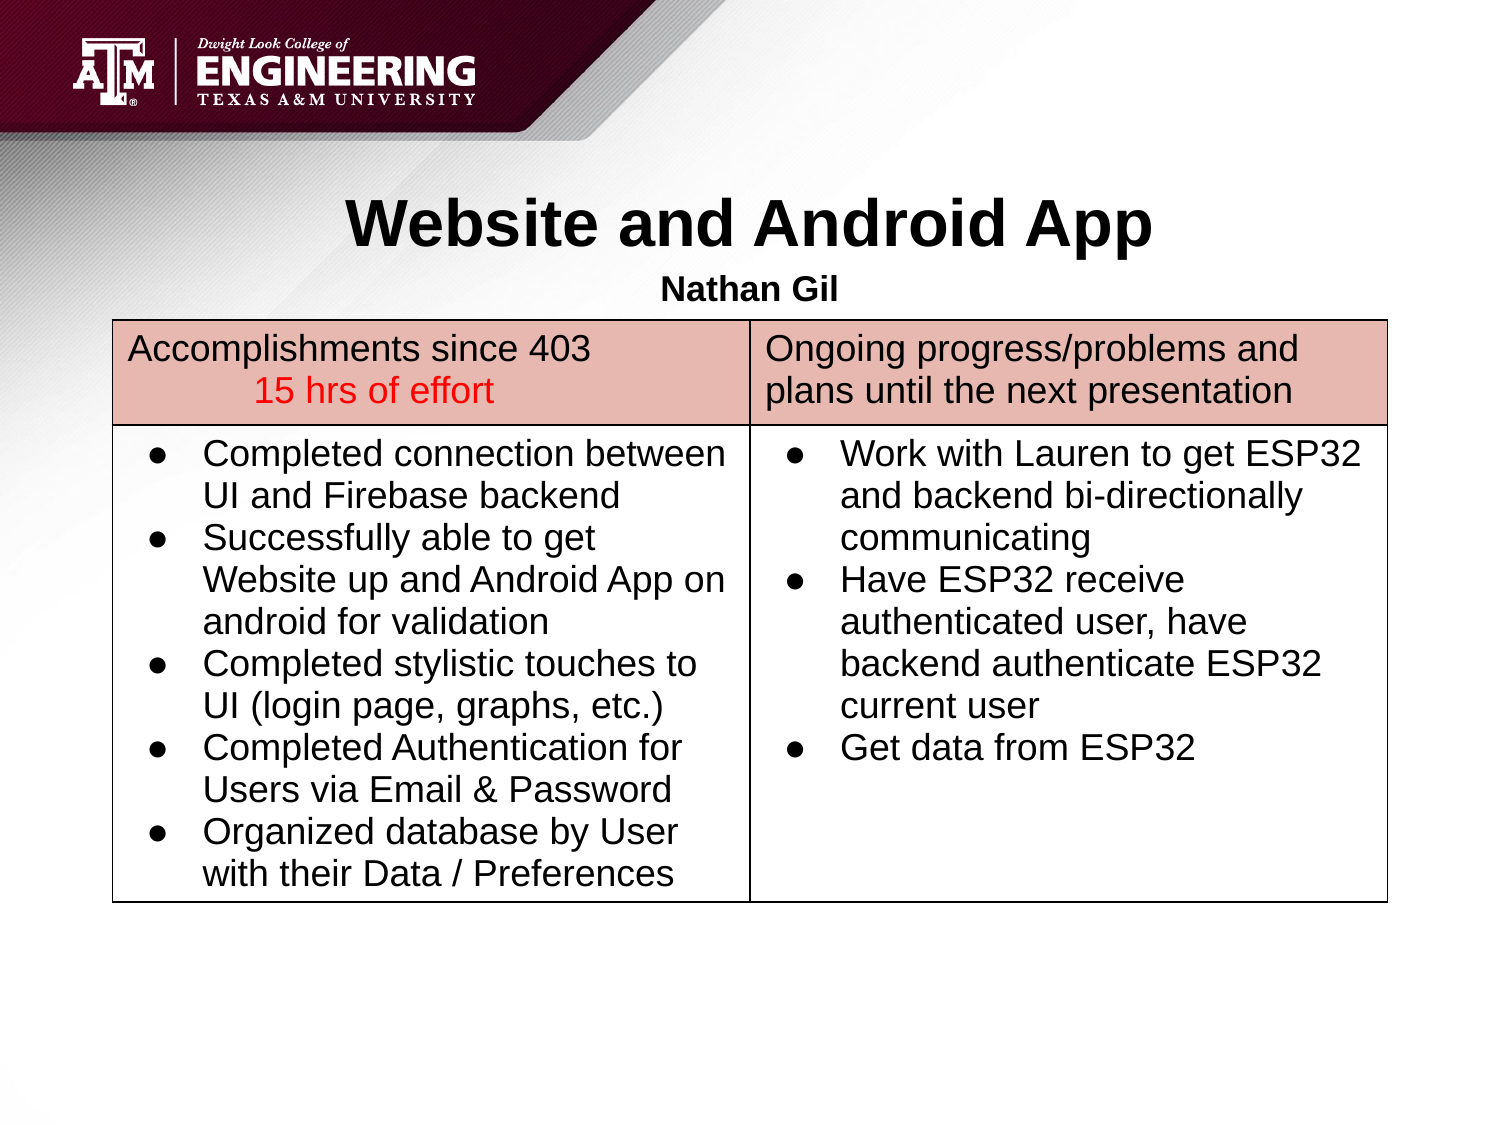

# Website and Android App
Nathan Gil
| Accomplishments since 403 15 hrs of effort | Ongoing progress/problems and plans until the next presentation |
| --- | --- |
| Completed connection between UI and Firebase backend Successfully able to get Website up and Android App on android for validation Completed stylistic touches to UI (login page, graphs, etc.) Completed Authentication for Users via Email & Password Organized database by User with their Data / Preferences | Work with Lauren to get ESP32 and backend bi-directionally communicating Have ESP32 receive authenticated user, have backend authenticate ESP32 current user Get data from ESP32 |